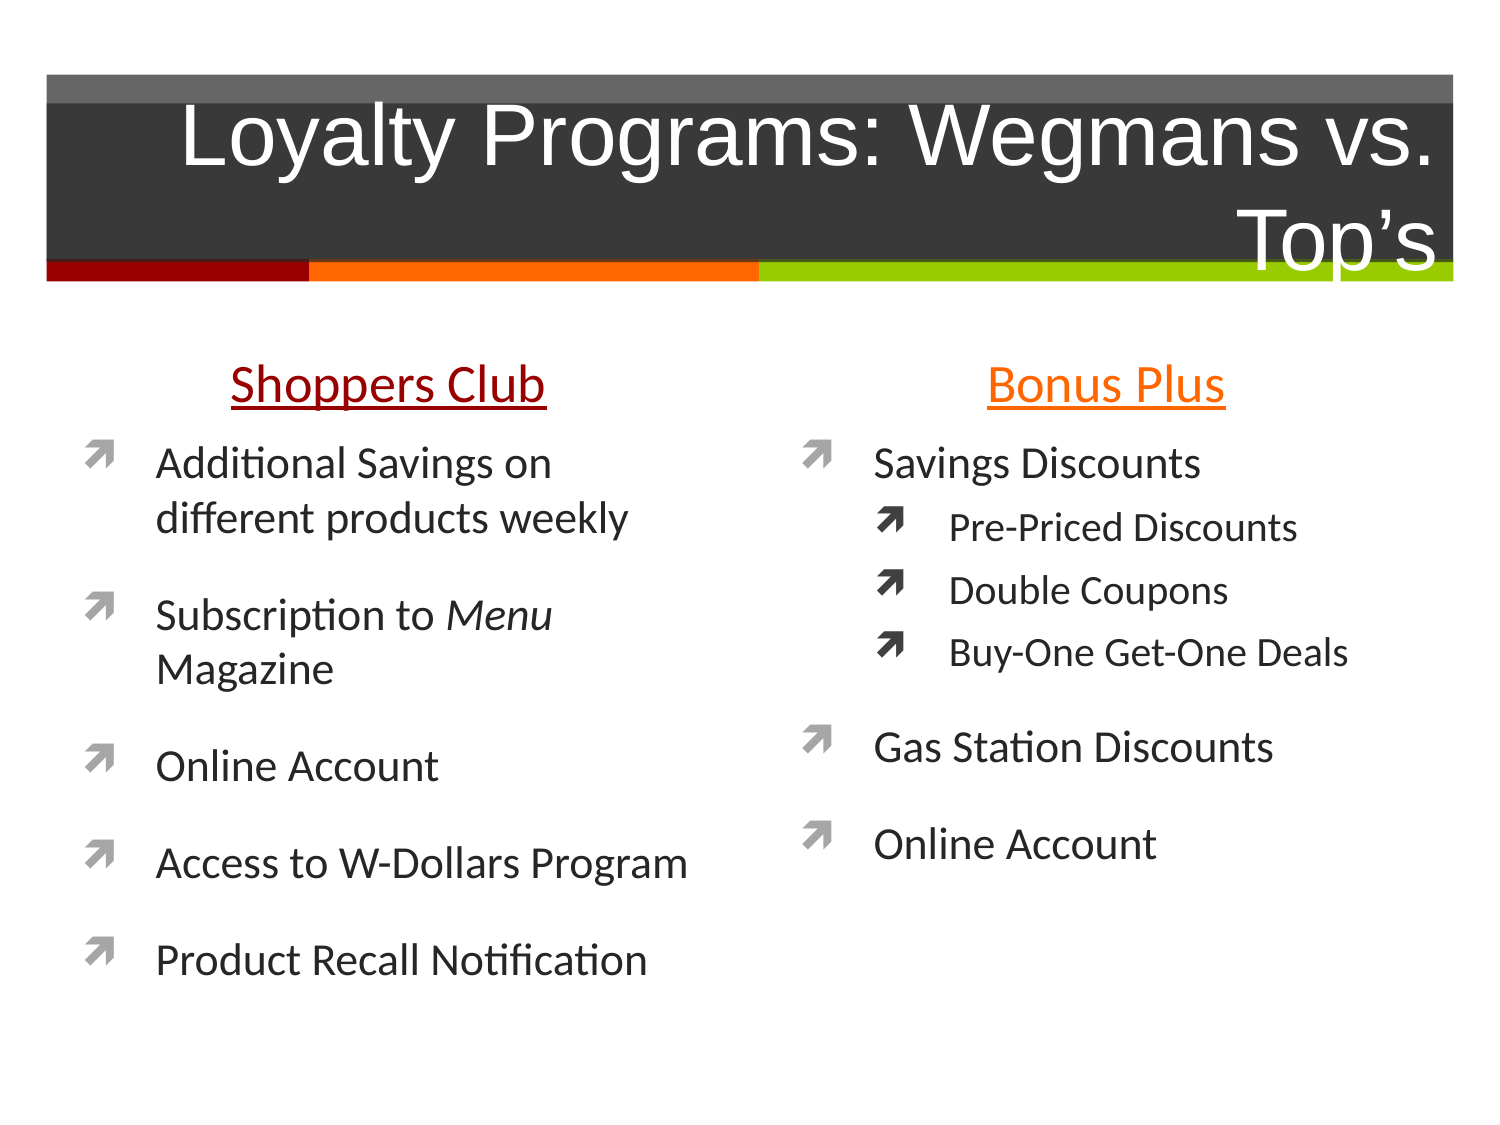

# Loyalty Programs: Wegmans vs. Top’s
Shoppers Club
Bonus Plus
Additional Savings on different products weekly
Subscription to Menu Magazine
Online Account
Access to W-Dollars Program
Product Recall Notification
Savings Discounts
Pre-Priced Discounts
Double Coupons
Buy-One Get-One Deals
Gas Station Discounts
Online Account